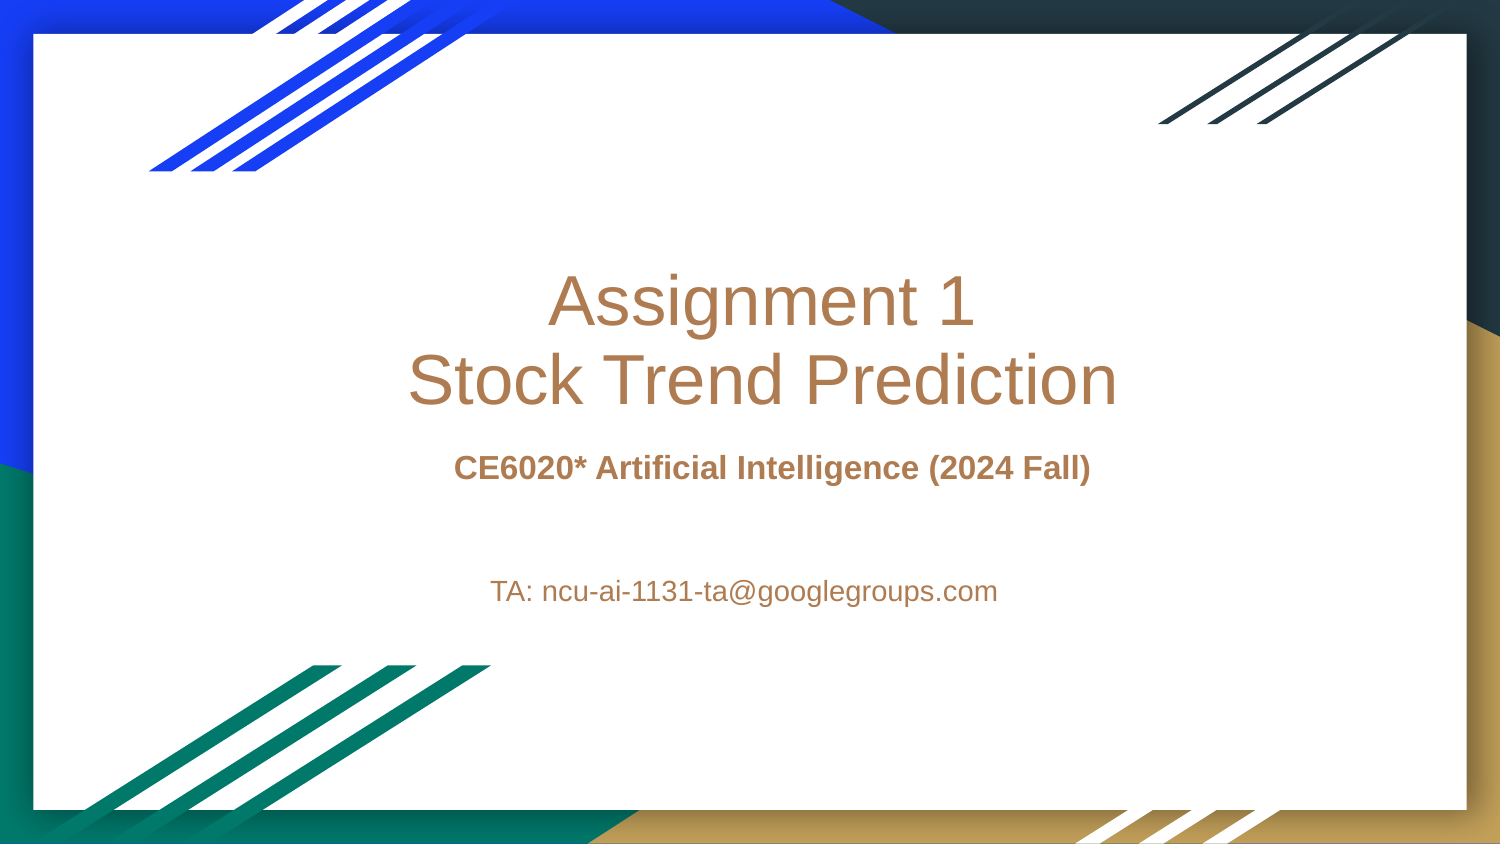

# Assignment 1
Stock Trend Prediction
CE6020* Artificial Intelligence (2024 Fall)
TA: ncu-ai-1131-ta@googlegroups.com